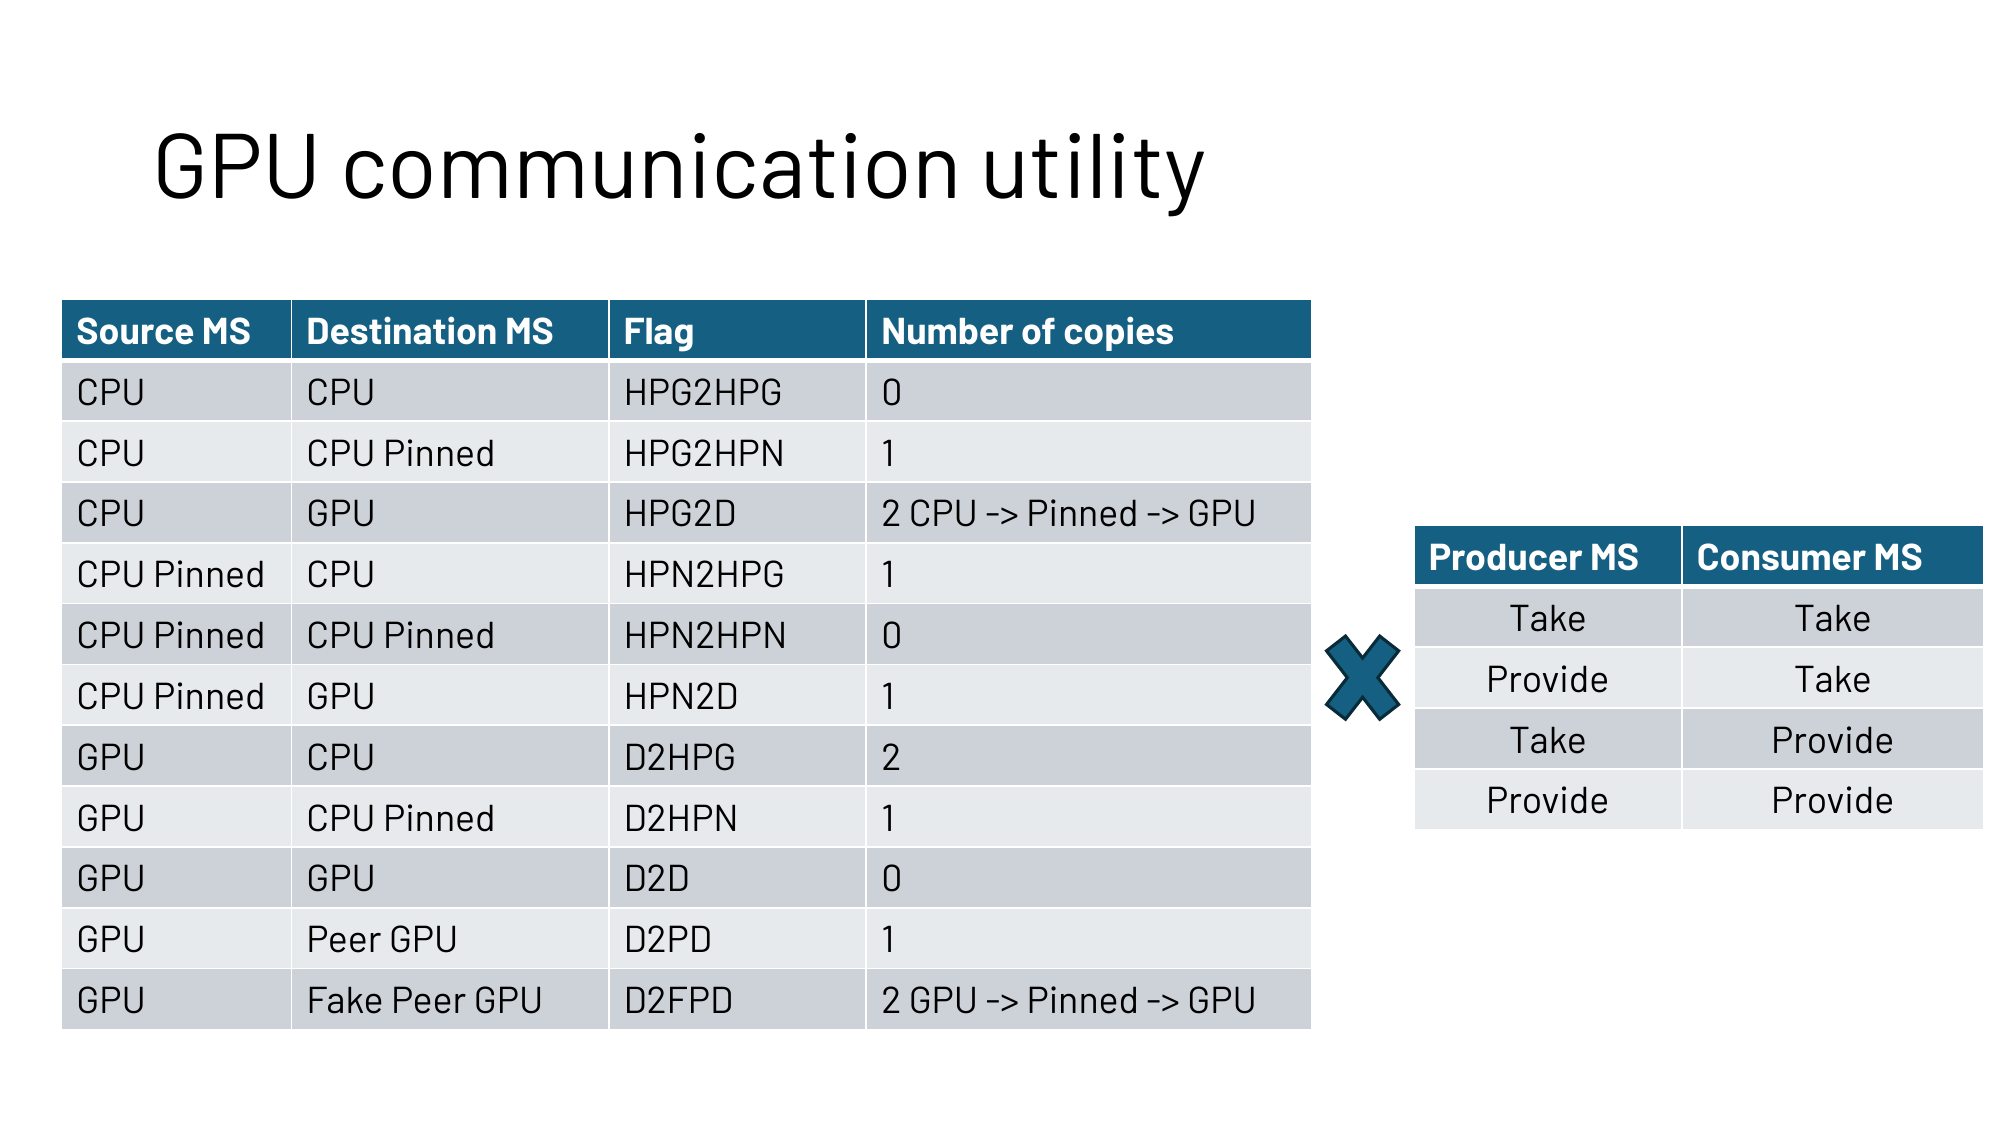

# GPU communication utility
| Source MS | Destination MS | Flag | Number of copies |
| --- | --- | --- | --- |
| CPU | CPU | HPG2HPG | 0 |
| CPU | CPU Pinned | HPG2HPN | 1 |
| CPU | GPU | HPG2D | 2 CPU -> Pinned -> GPU |
| CPU Pinned | CPU | HPN2HPG | 1 |
| CPU Pinned | CPU Pinned | HPN2HPN | 0 |
| CPU Pinned | GPU | HPN2D | 1 |
| GPU | CPU | D2HPG | 2 |
| GPU | CPU Pinned | D2HPN | 1 |
| GPU | GPU | D2D | 0 |
| GPU | Peer GPU | D2PD | 1 |
| GPU | Fake Peer GPU | D2FPD | 2 GPU -> Pinned -> GPU |
| Producer MS | Consumer MS |
| --- | --- |
| Take | Take |
| Provide | Take |
| Take | Provide |
| Provide | Provide |